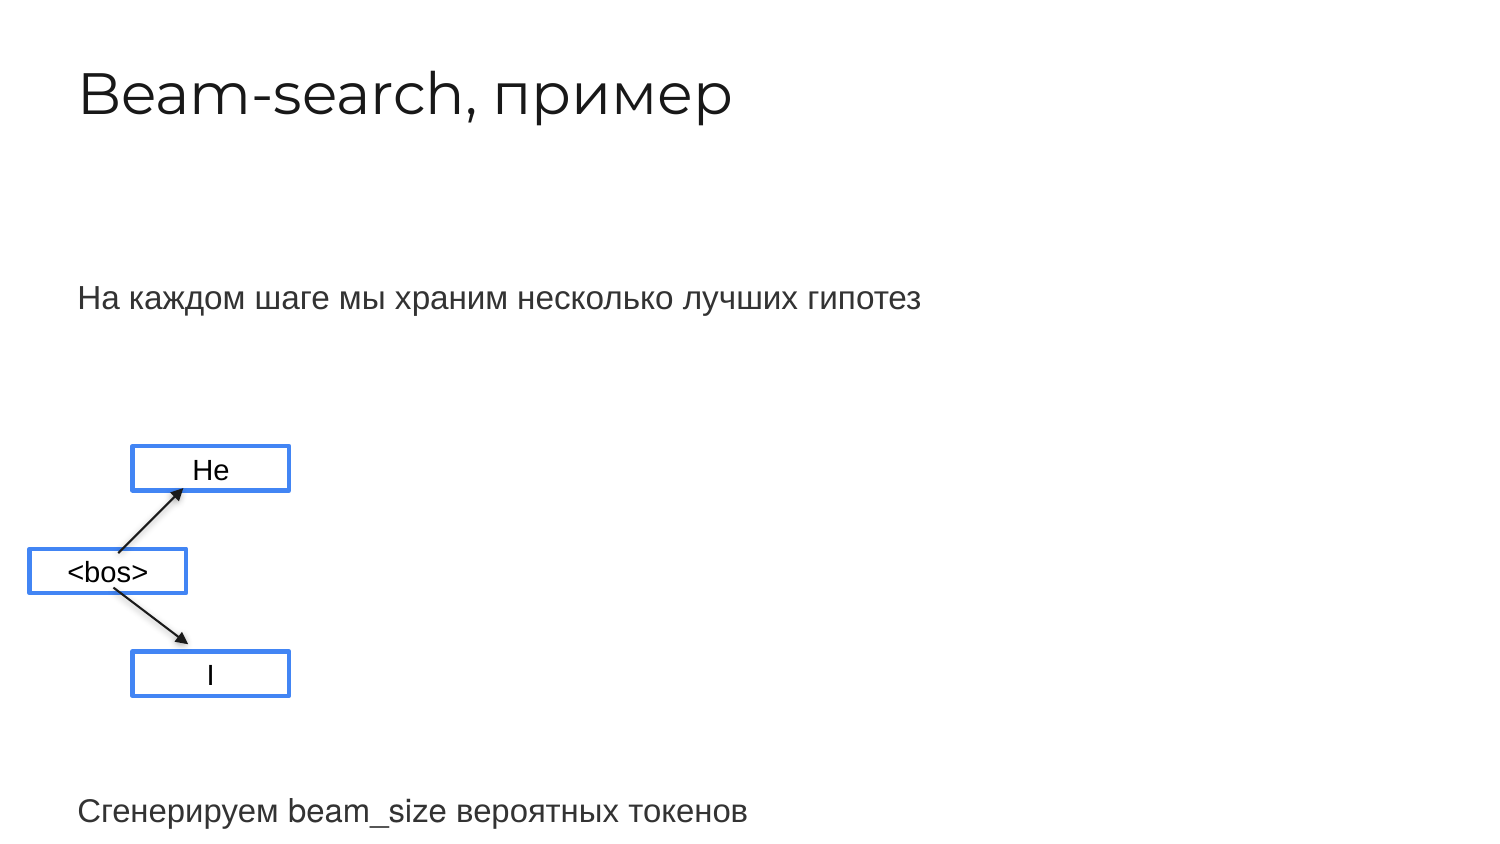

# Beam-search, пример

На каждом шаге мы храним несколько лучших гипотез
He

<bos>

I
Сгенерируем beam_size вероятных токенов